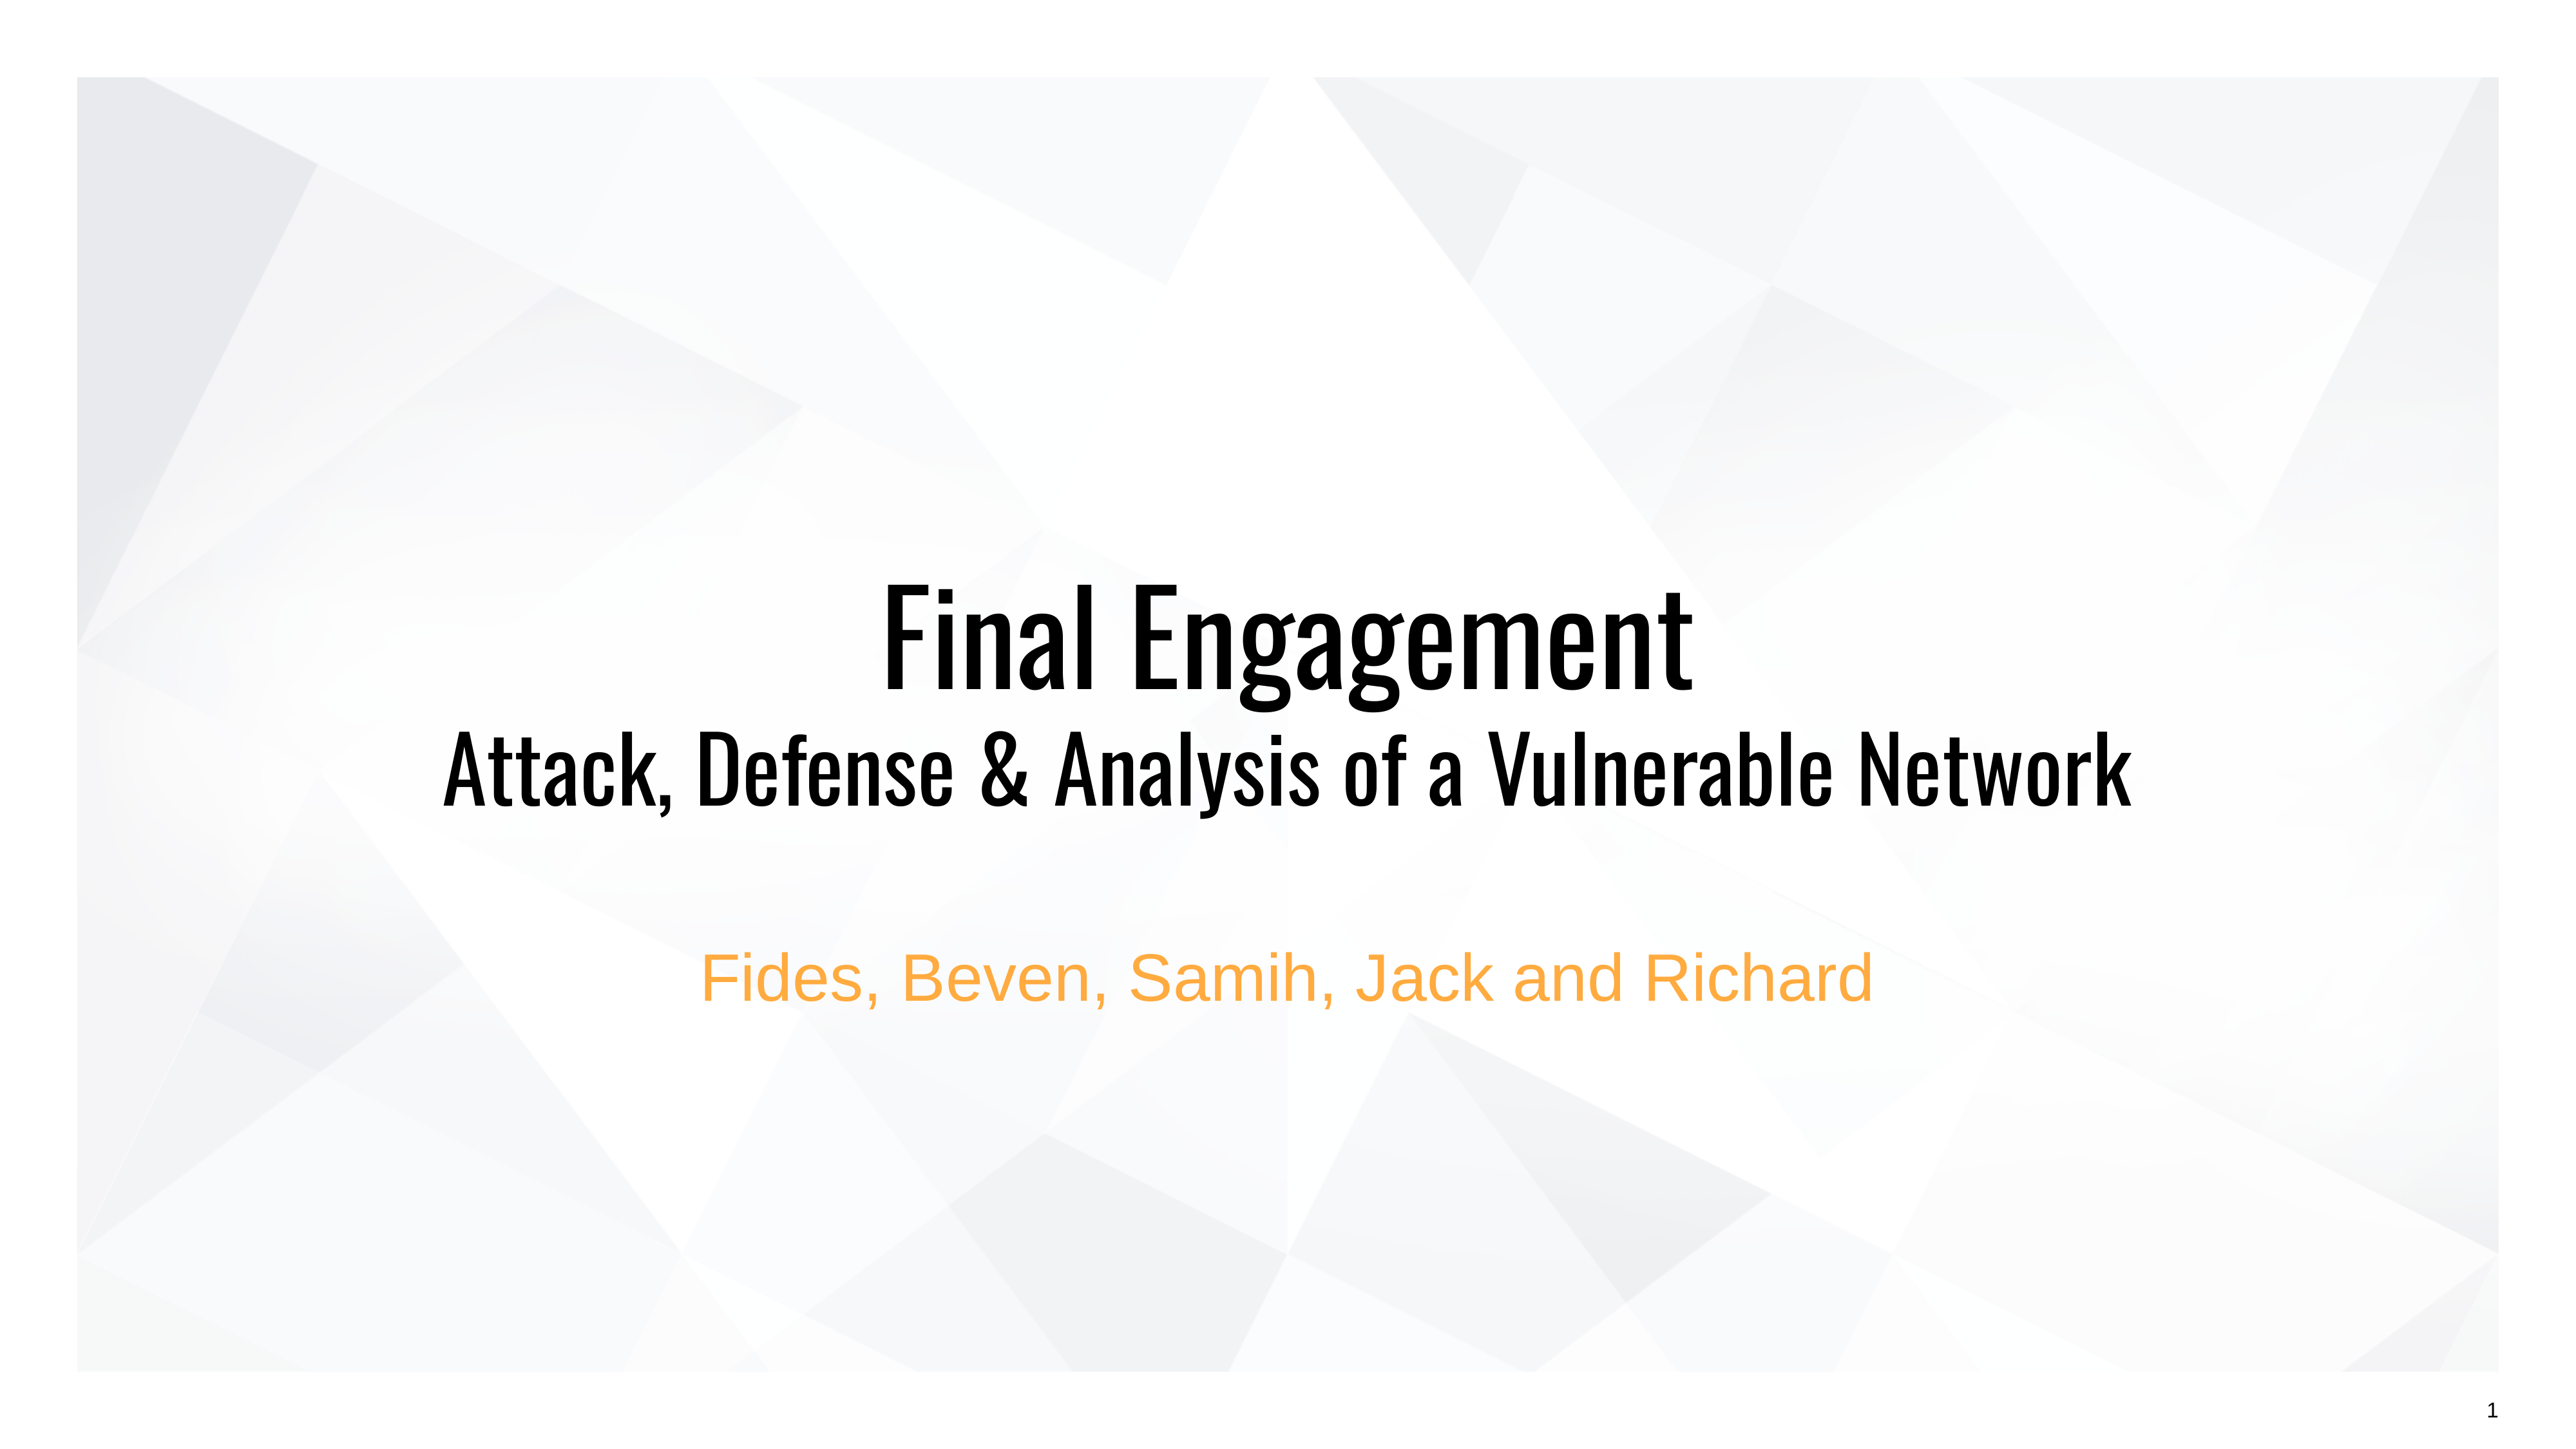

# Final Engagement
Attack, Defense & Analysis of a Vulnerable Network

Fides, Beven, Samih, Jack and Richard
1